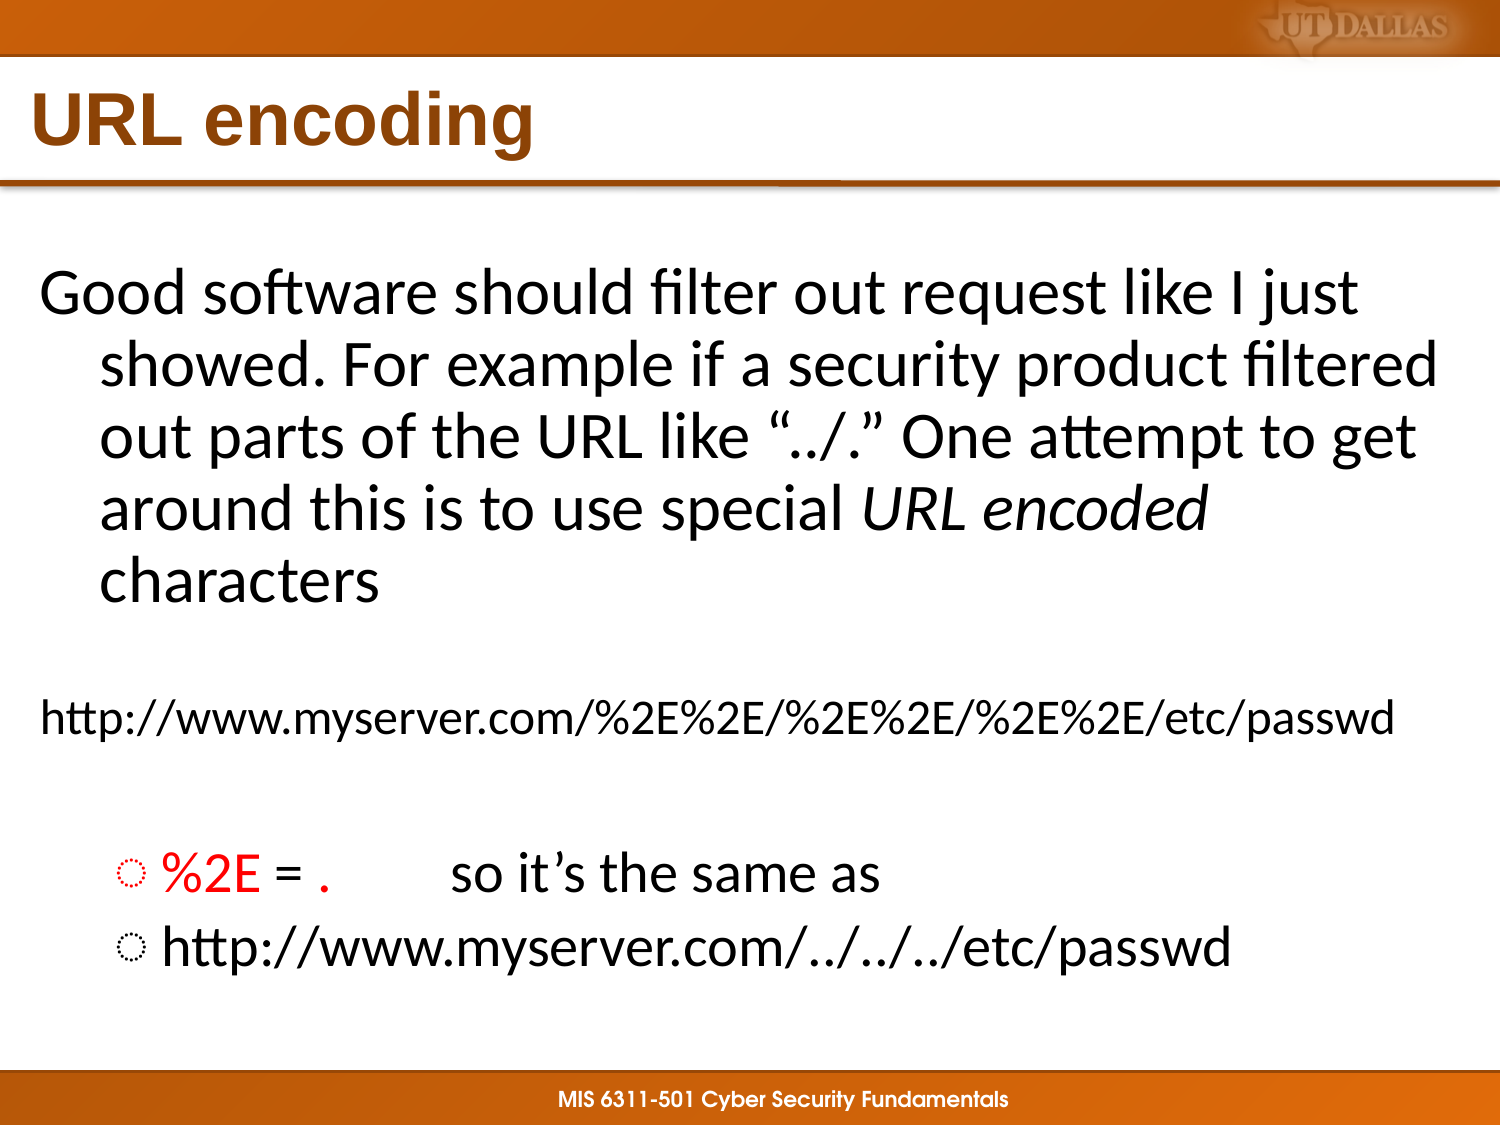

# URL encoding
Good software should filter out request like I just showed. For example if a security product filtered out parts of the URL like “../.” One attempt to get around this is to use special URL encoded characters

http://www.myserver.com/%2E%2E/%2E%2E/%2E%2E/etc/passwd

%2E = .         so it’s the same as
http://www.myserver.com/../../../etc/passwd